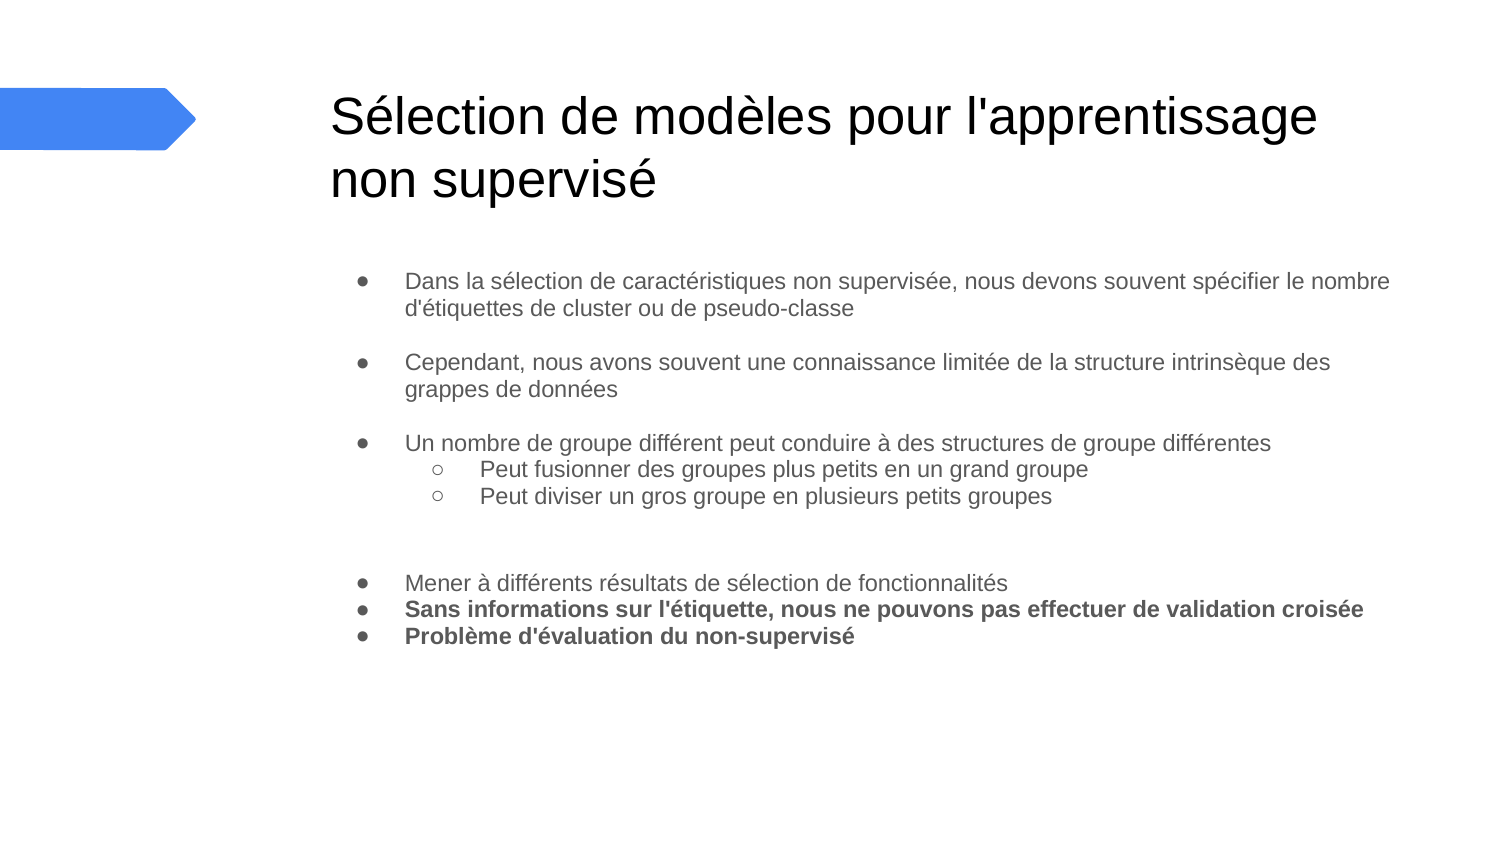

# Sélection de modèles pour l'apprentissage non supervisé
Dans la sélection de caractéristiques non supervisée, nous devons souvent spécifier le nombre d'étiquettes de cluster ou de pseudo-classe
Cependant, nous avons souvent une connaissance limitée de la structure intrinsèque des grappes de données
Un nombre de groupe différent peut conduire à des structures de groupe différentes
Peut fusionner des groupes plus petits en un grand groupe
Peut diviser un gros groupe en plusieurs petits groupes

Mener à différents résultats de sélection de fonctionnalités
Sans informations sur l'étiquette, nous ne pouvons pas effectuer de validation croisée
Problème d'évaluation du non-supervisé